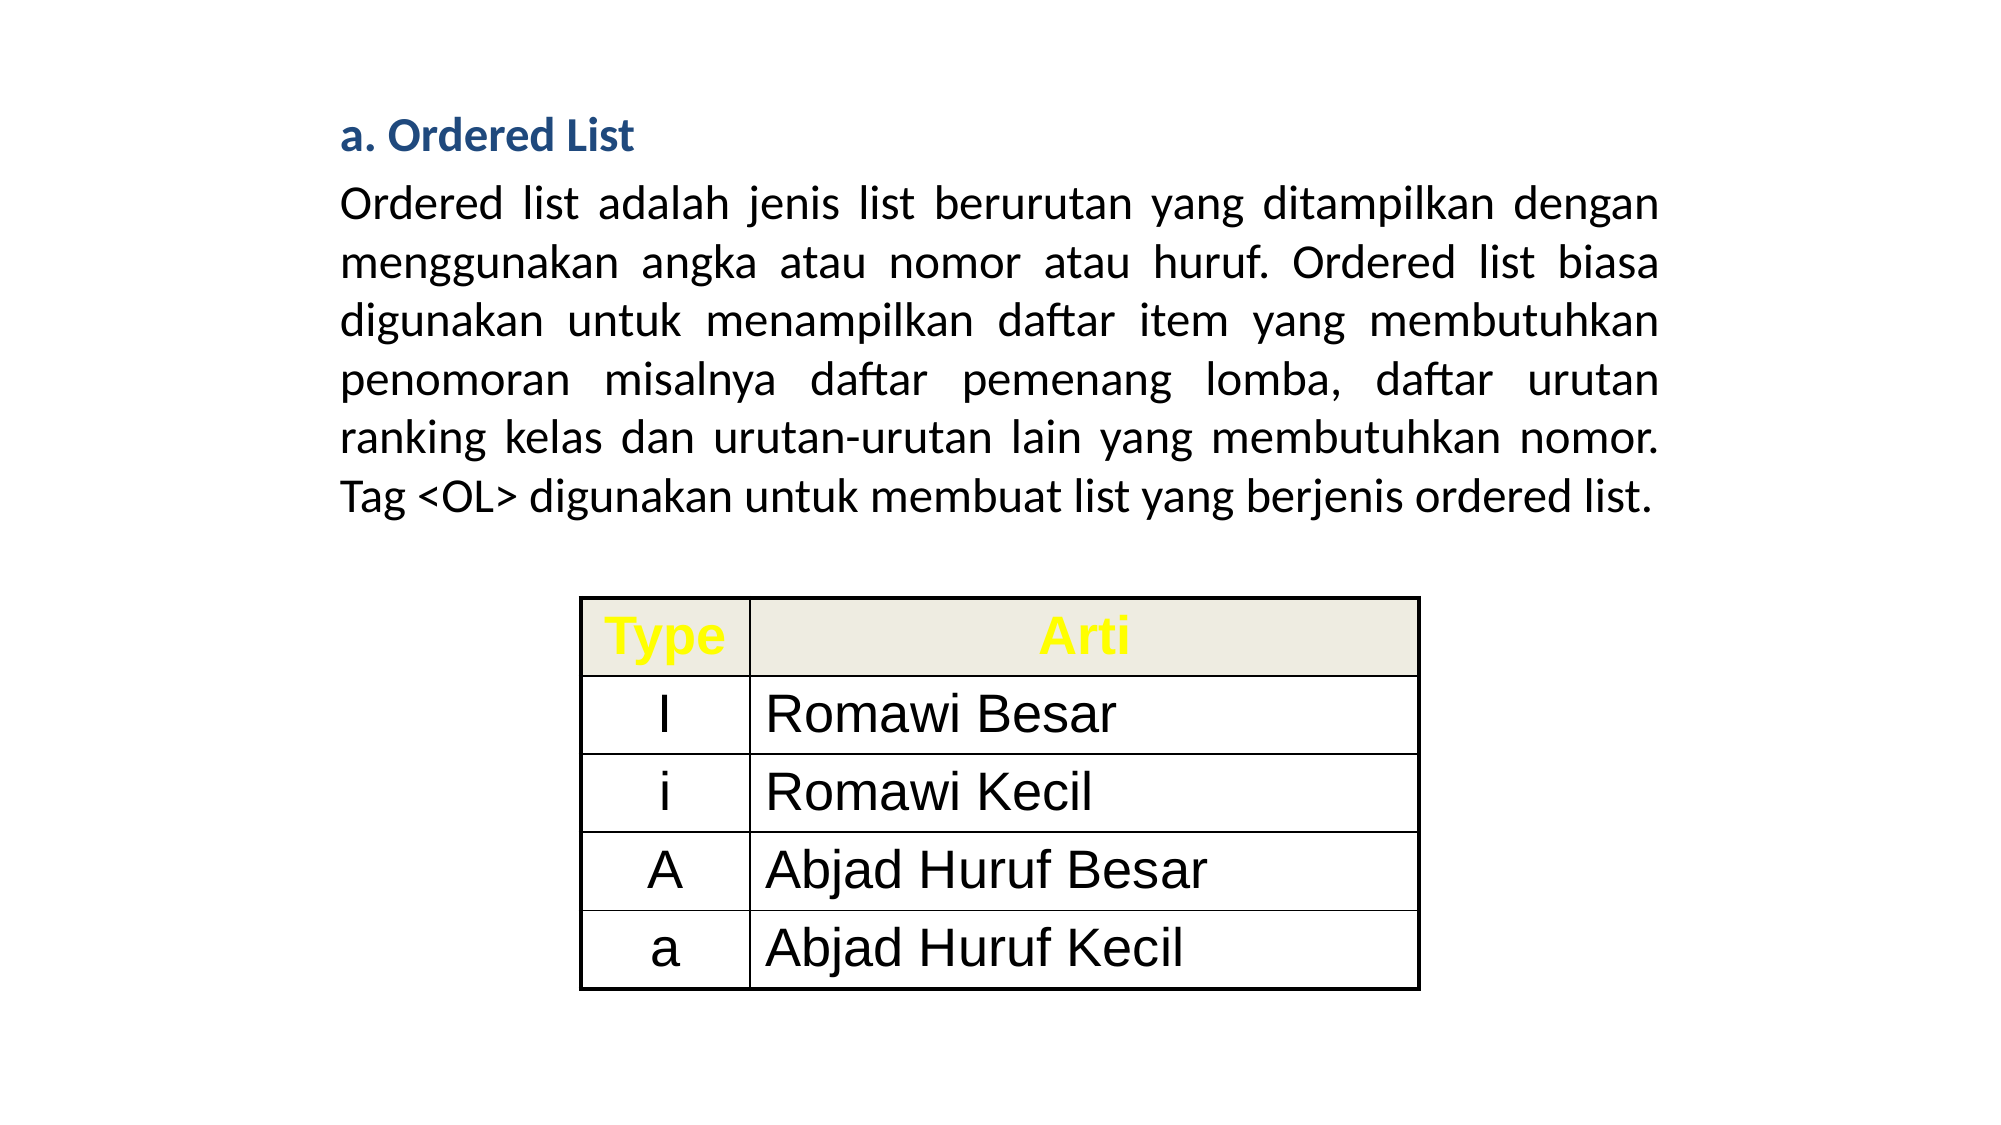

a. Ordered List
Ordered list adalah jenis list berurutan yang ditampilkan dengan menggunakan angka atau nomor atau huruf. Ordered list biasa digunakan untuk menampilkan daftar item yang membutuhkan penomoran misalnya daftar pemenang lomba, daftar urutan ranking kelas dan urutan-urutan lain yang membutuhkan nomor. Tag <OL> digunakan untuk membuat list yang berjenis ordered list.

| Type | Arti |
| --- | --- |
| I | Romawi Besar |
| i | Romawi Kecil |
| A | Abjad Huruf Besar |
| a | Abjad Huruf Kecil |